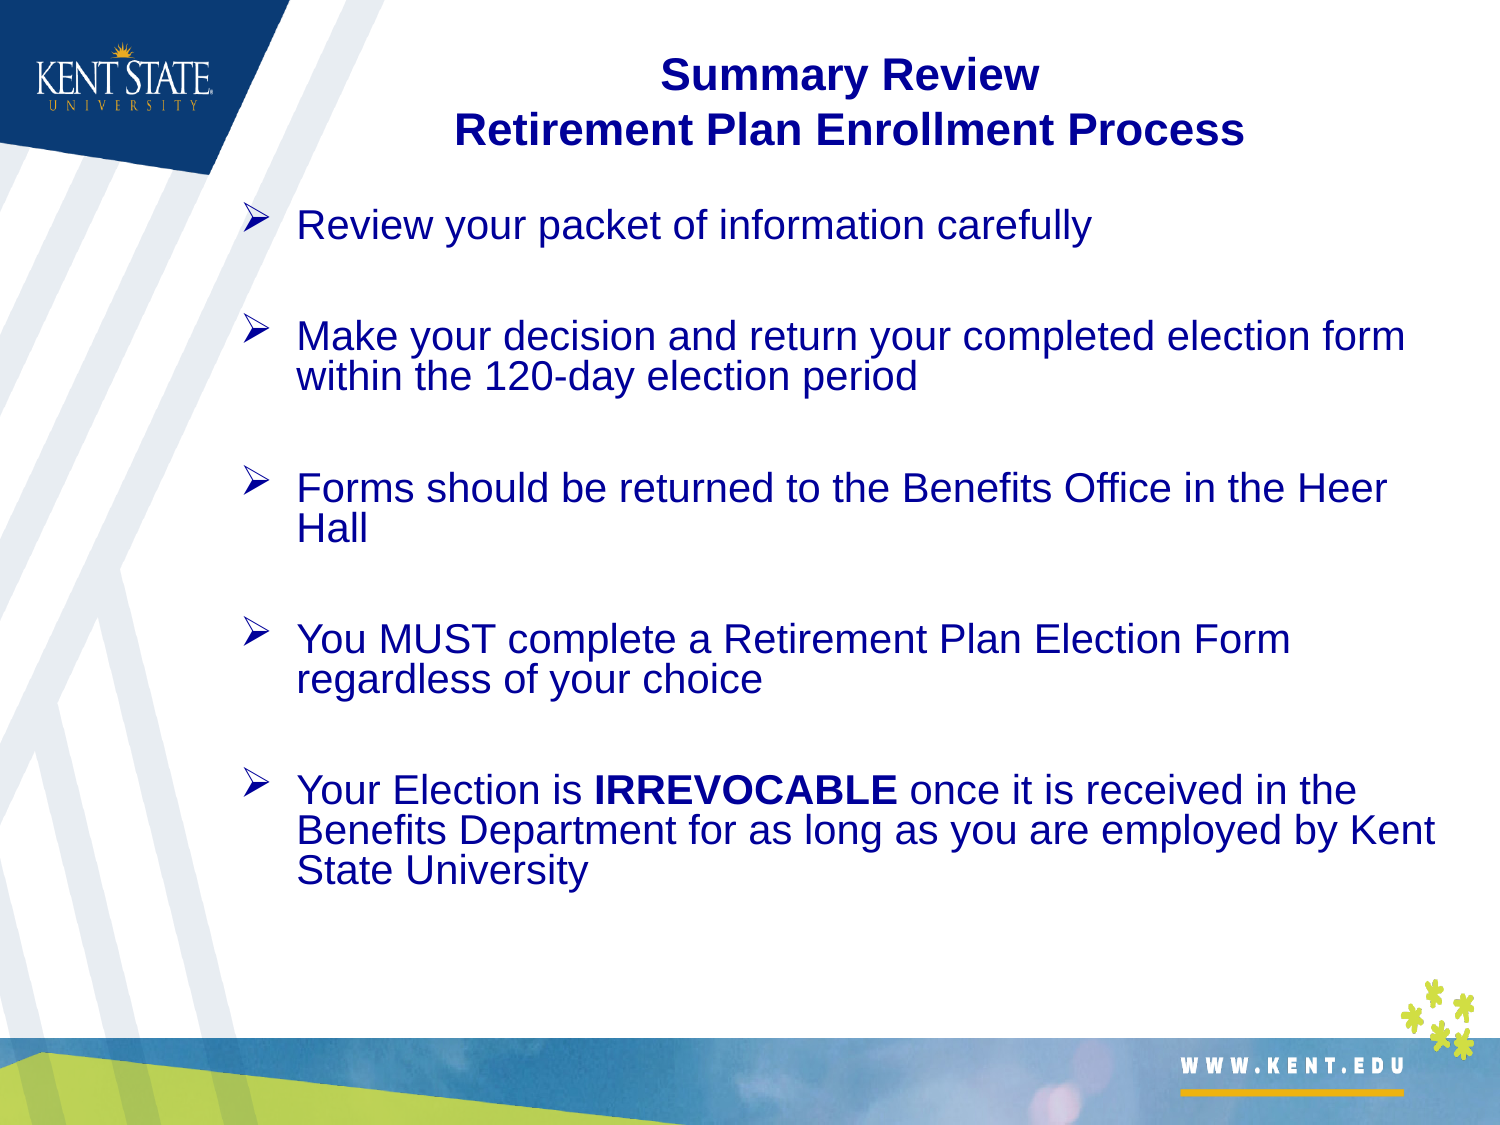

Summary Review
Retirement Plan Enrollment Process
Review your packet of information carefully

Make your decision and return your completed election form within the 120-day election period

Forms should be returned to the Benefits Office in the Heer Hall

You MUST complete a Retirement Plan Election Form regardless of your choice

Your Election is IRREVOCABLE once it is received in the Benefits Department for as long as you are employed by Kent State University